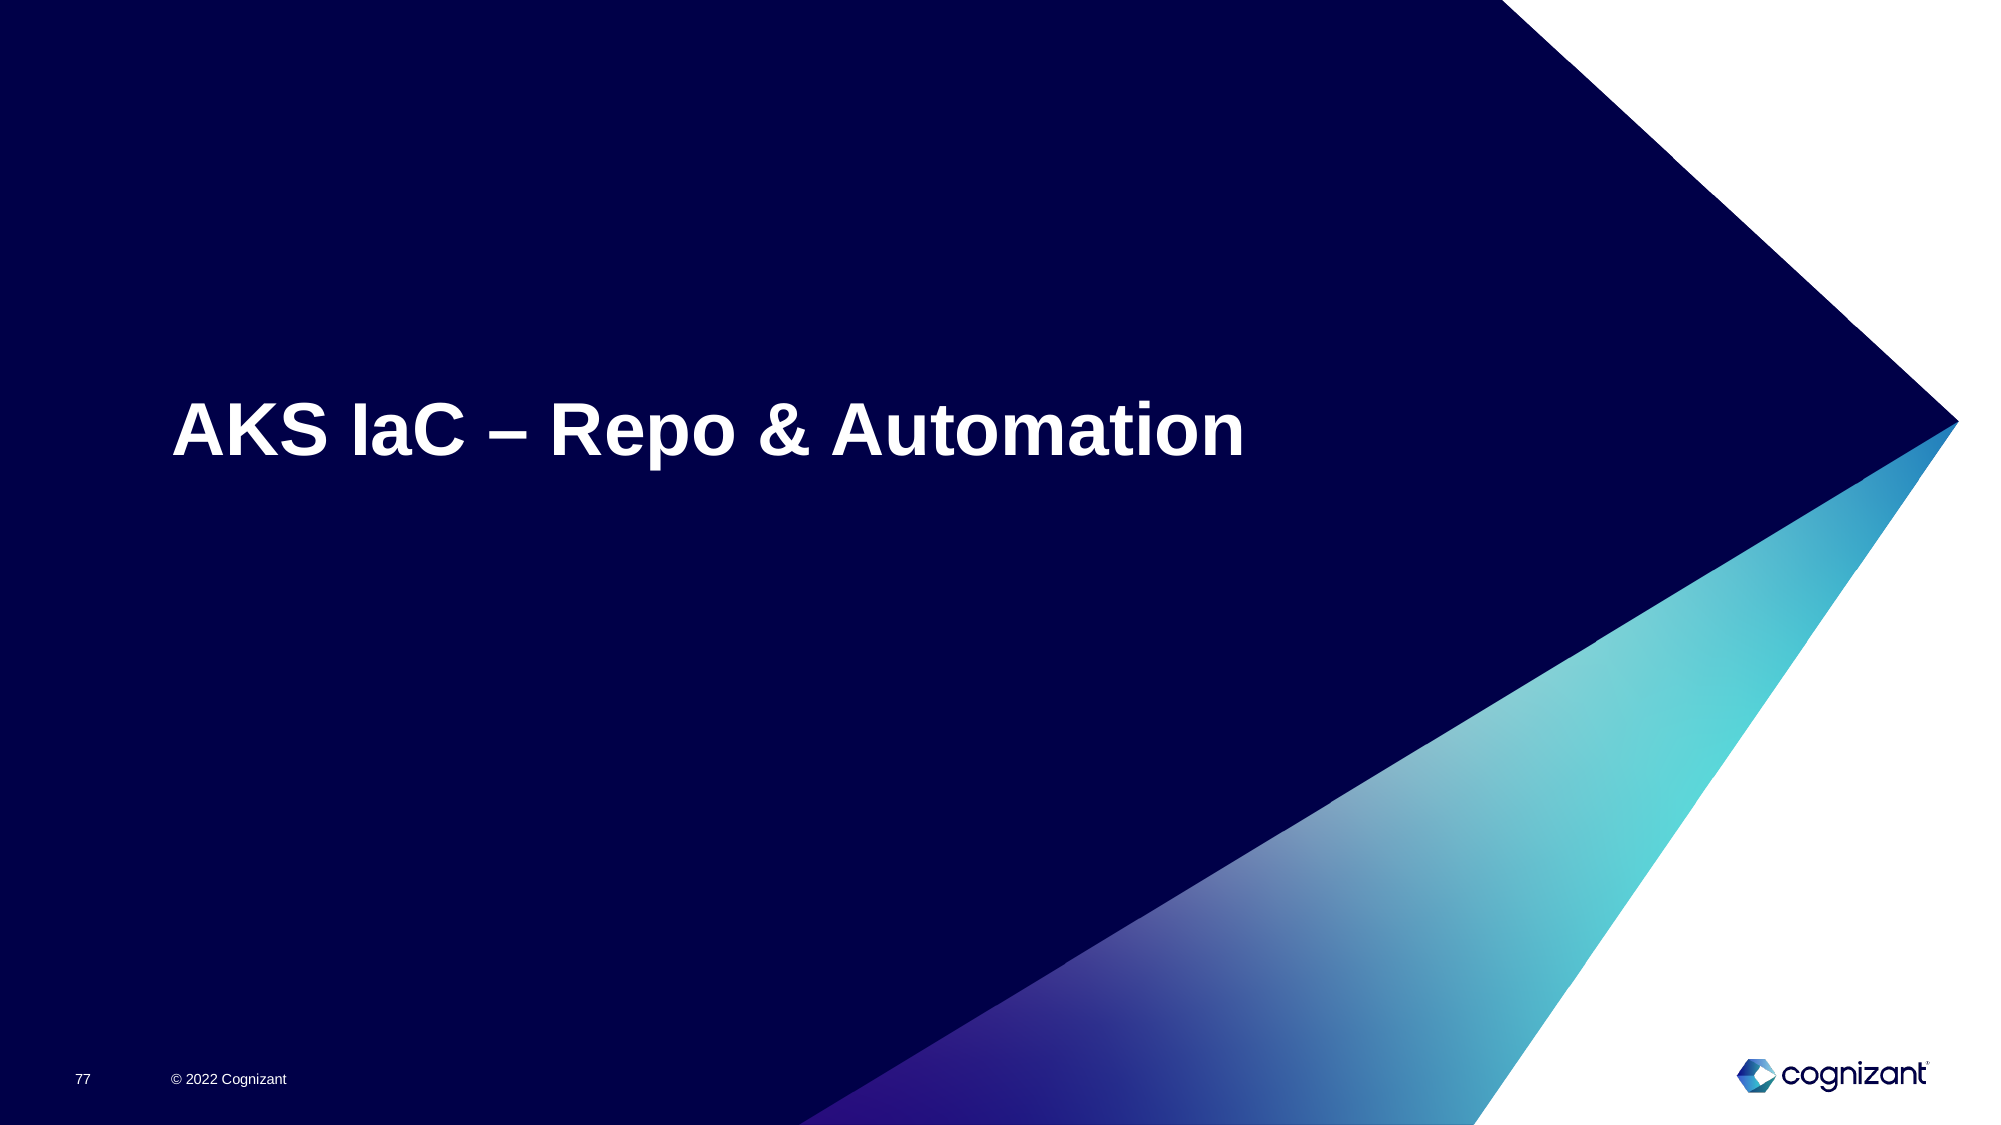

# AKS IaC – Repo & Automation
© 2022 Cognizant
77